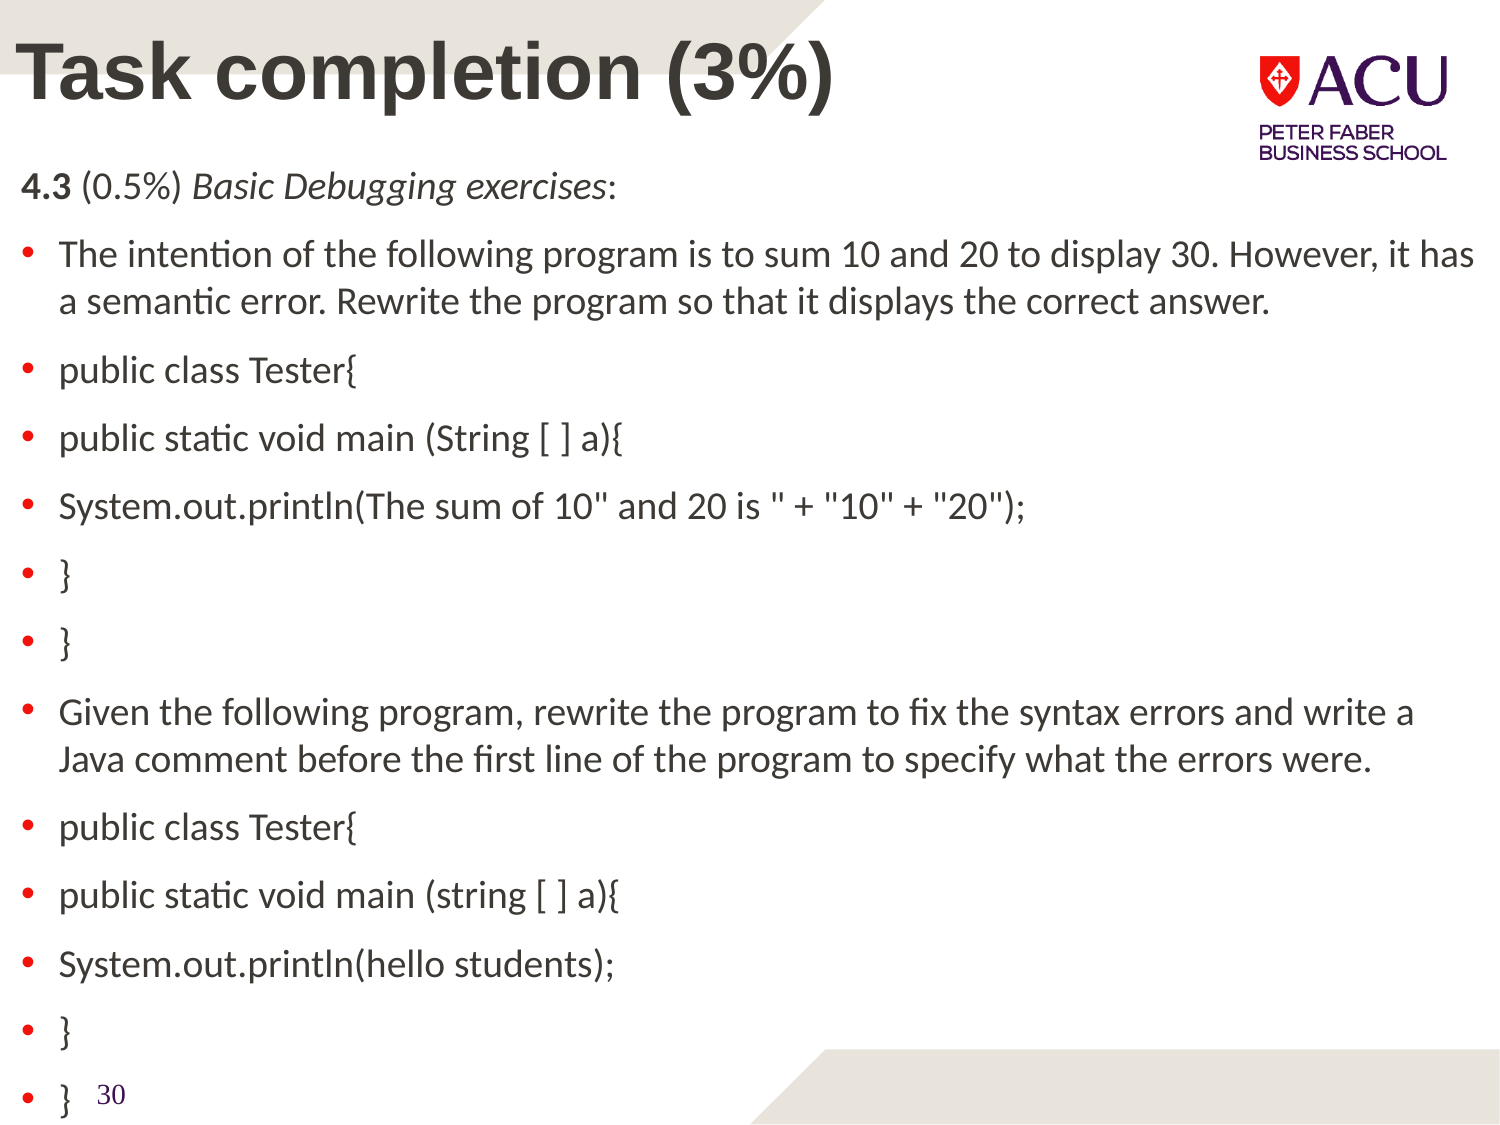

# Task completion (3%)
4.3 (0.5%) Basic Debugging exercises:
The intention of the following program is to sum 10 and 20 to display 30. However, it has a semantic error. Rewrite the program so that it displays the correct answer.
public class Tester{
public static void main (String [ ] a){
System.out.println(The sum of 10" and 20 is " + "10" + "20");
}
}
Given the following program, rewrite the program to fix the syntax errors and write a Java comment before the first line of the program to specify what the errors were.
public class Tester{
public static void main (string [ ] a){
System.out.println(hello students);
}
}
30